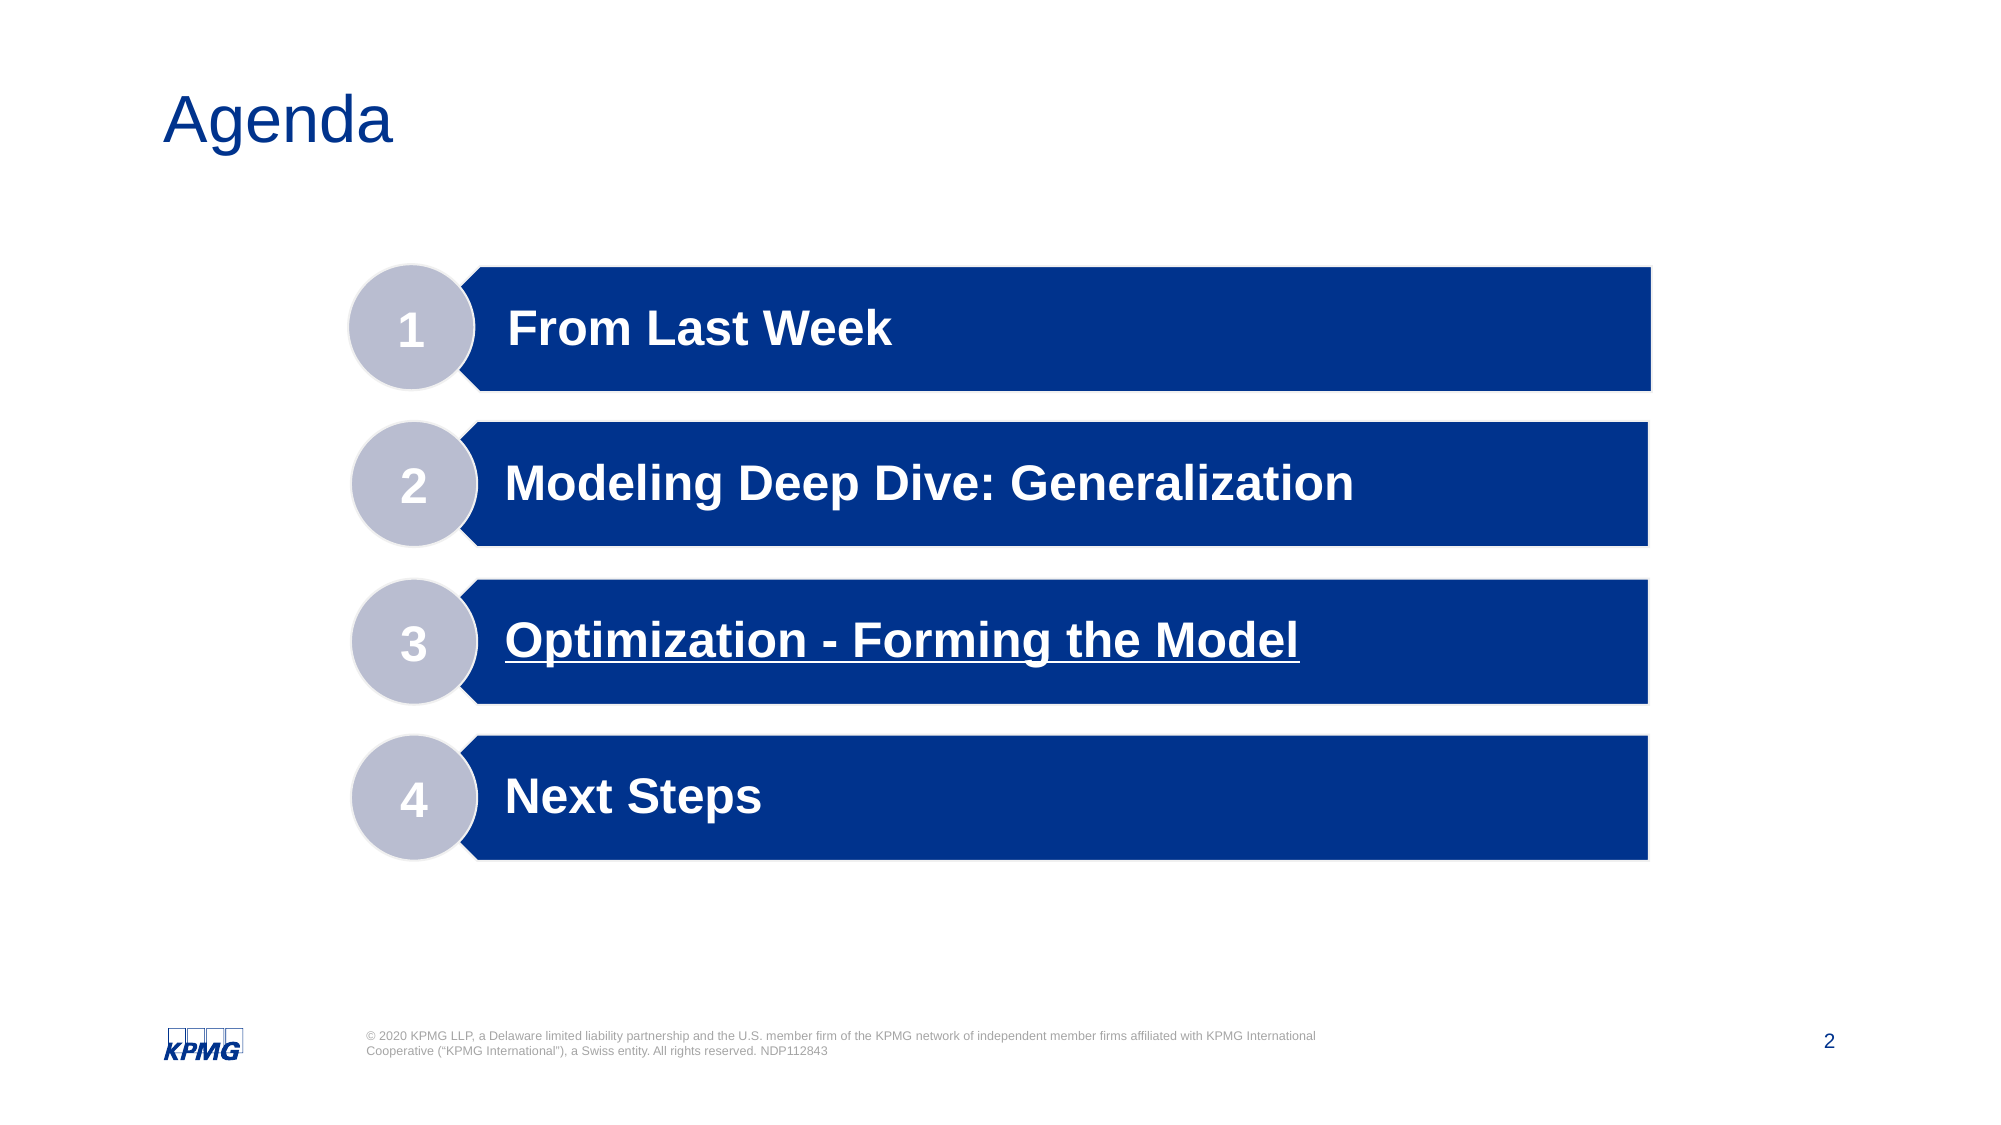

# Agenda
1
From Last Week

2

Modeling Deep Dive: Generalization
3
Optimization - Forming the Model

4
Next Steps